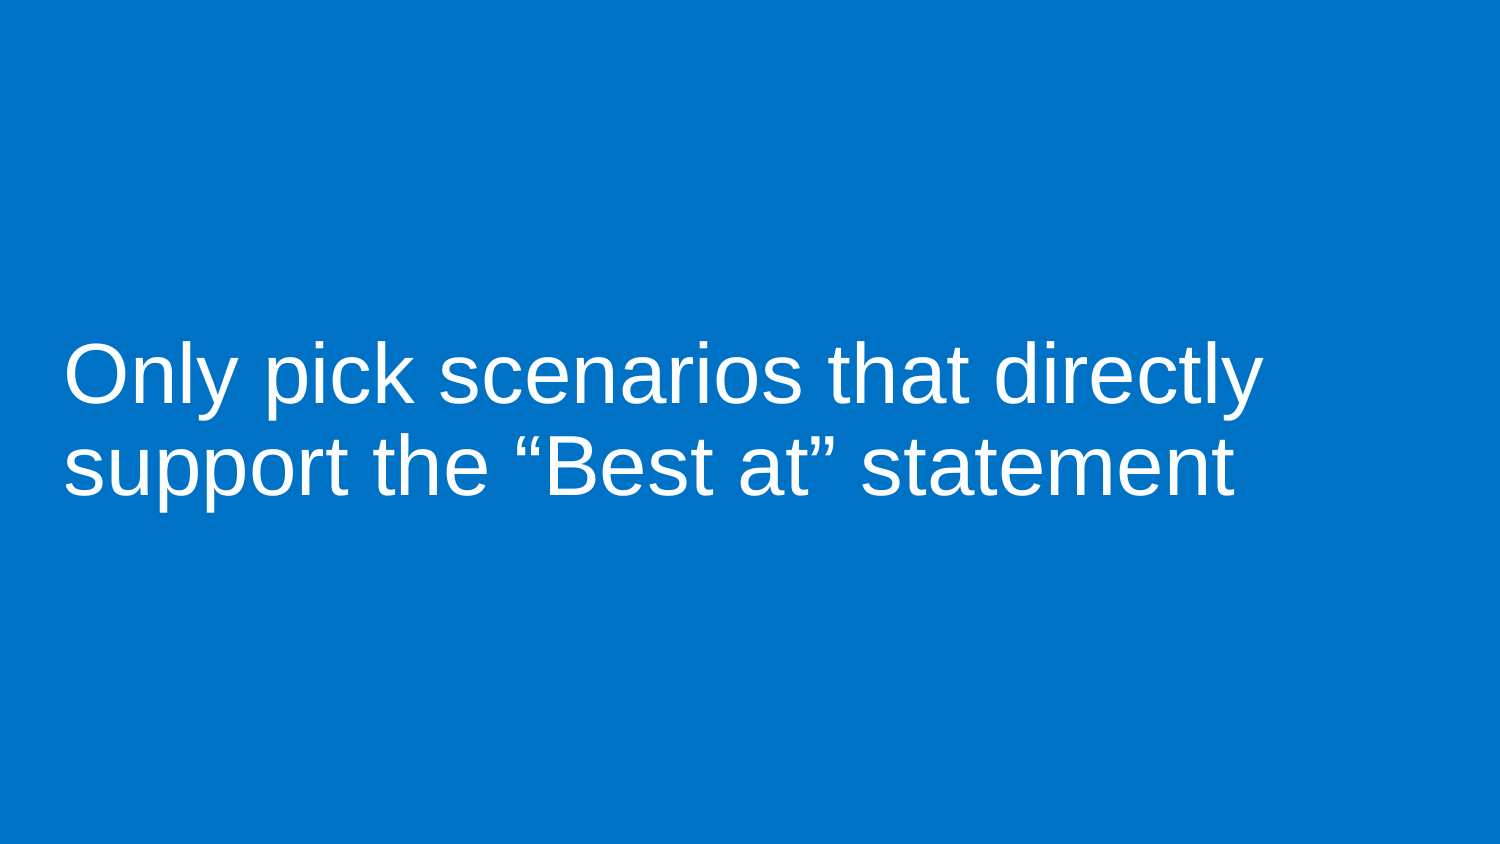

# Only pick scenarios that directly support the “Best at” statement